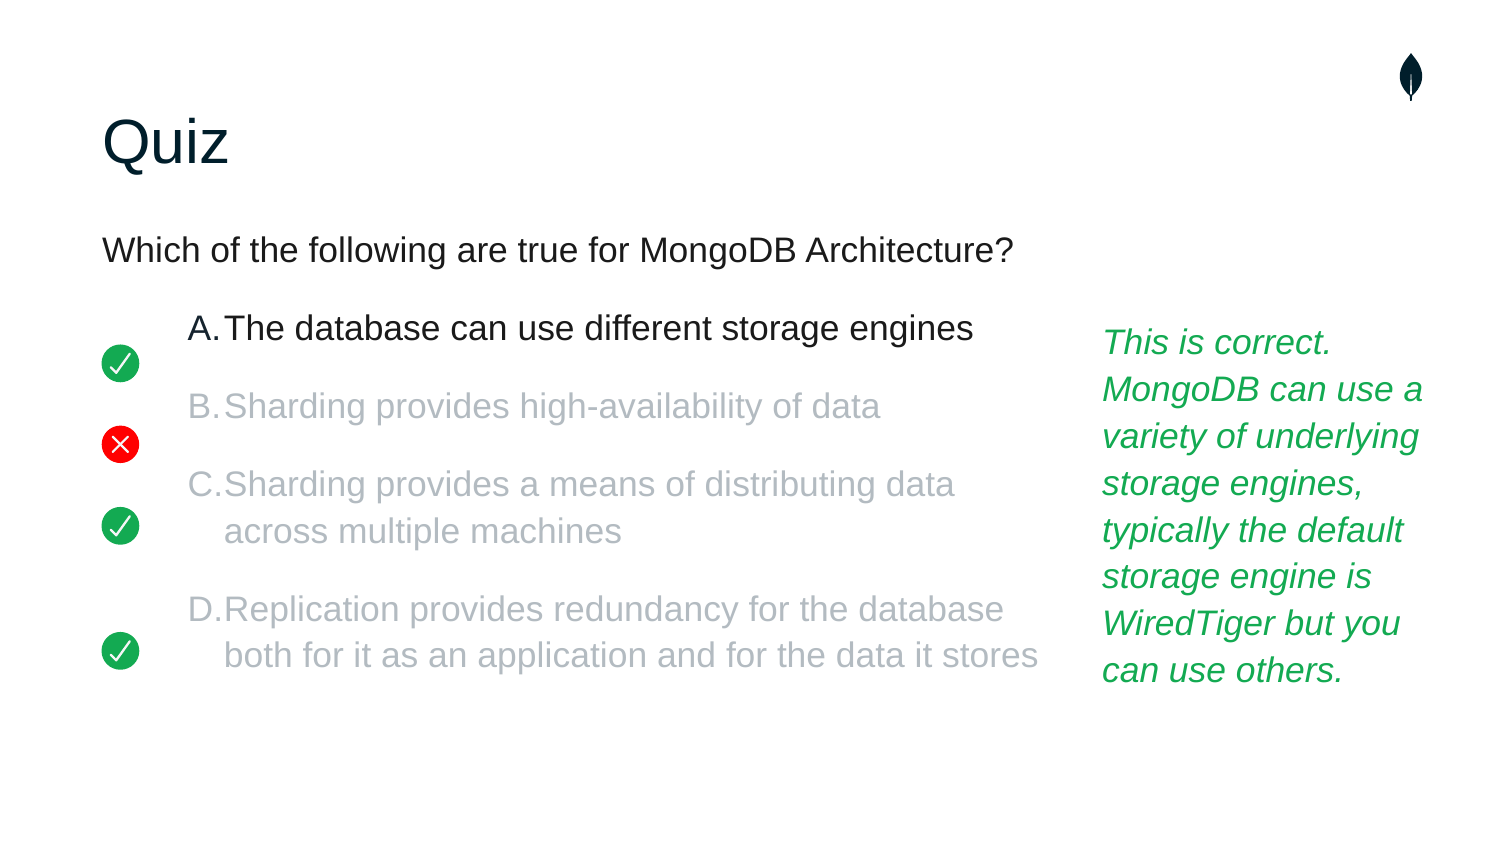

# Quiz
Which of the following are true for MongoDB Architecture?
The database can use different storage engines
Sharding provides high-availability of data
Sharding provides a means of distributing data across multiple machines
Replication provides redundancy for the database both for it as an application and for the data it stores
This is correct. MongoDB can use a variety of underlying storage engines, typically the default storage engine is WiredTiger but you can use others.